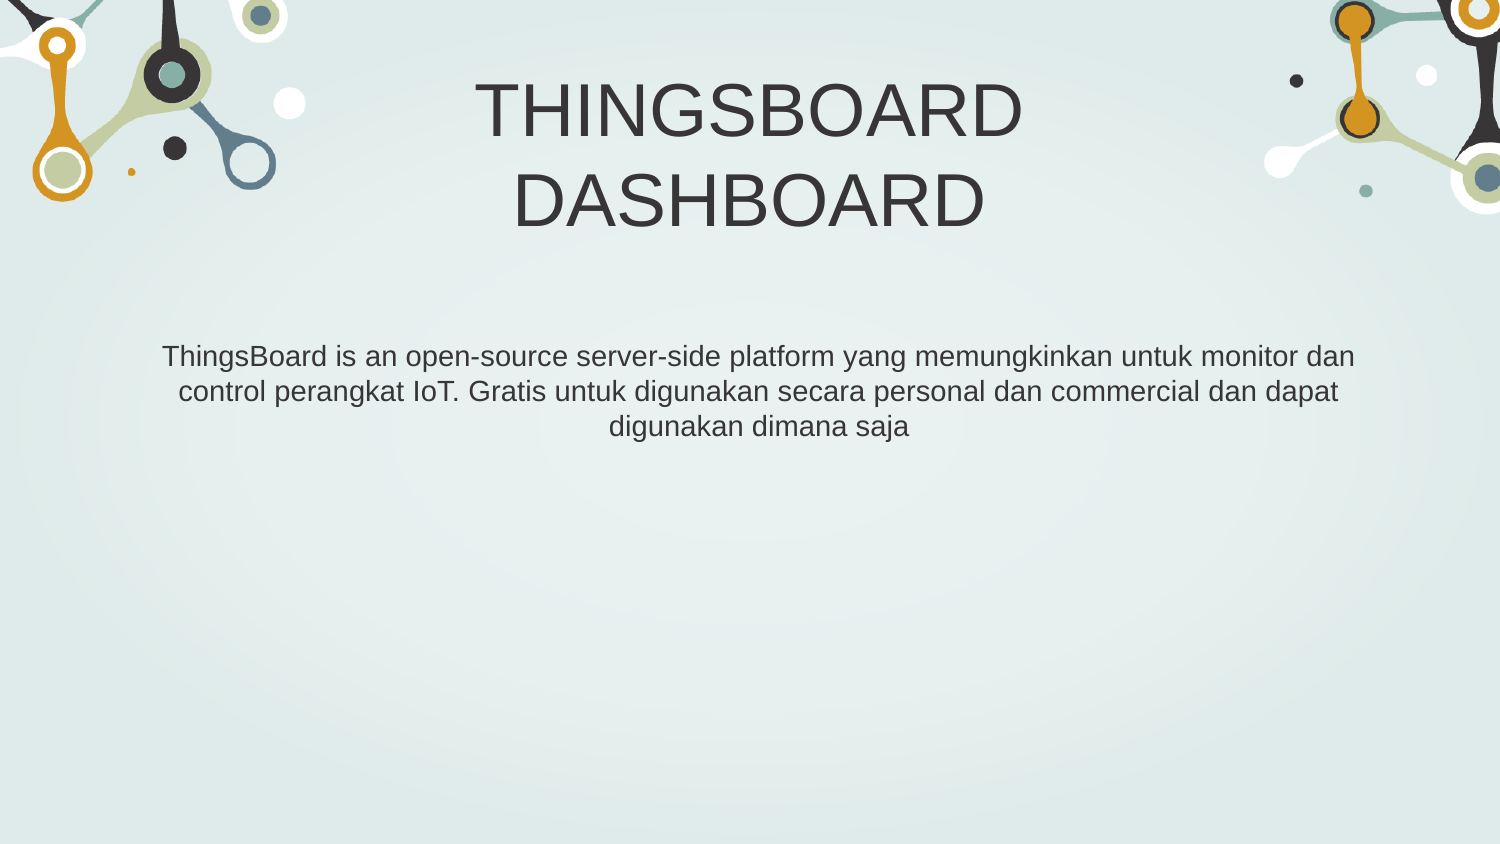

# THINGSBOARD DASHBOARD
ThingsBoard is an open-source server-side platform yang memungkinkan untuk monitor dan control perangkat IoT. Gratis untuk digunakan secara personal dan commercial dan dapat digunakan dimana saja